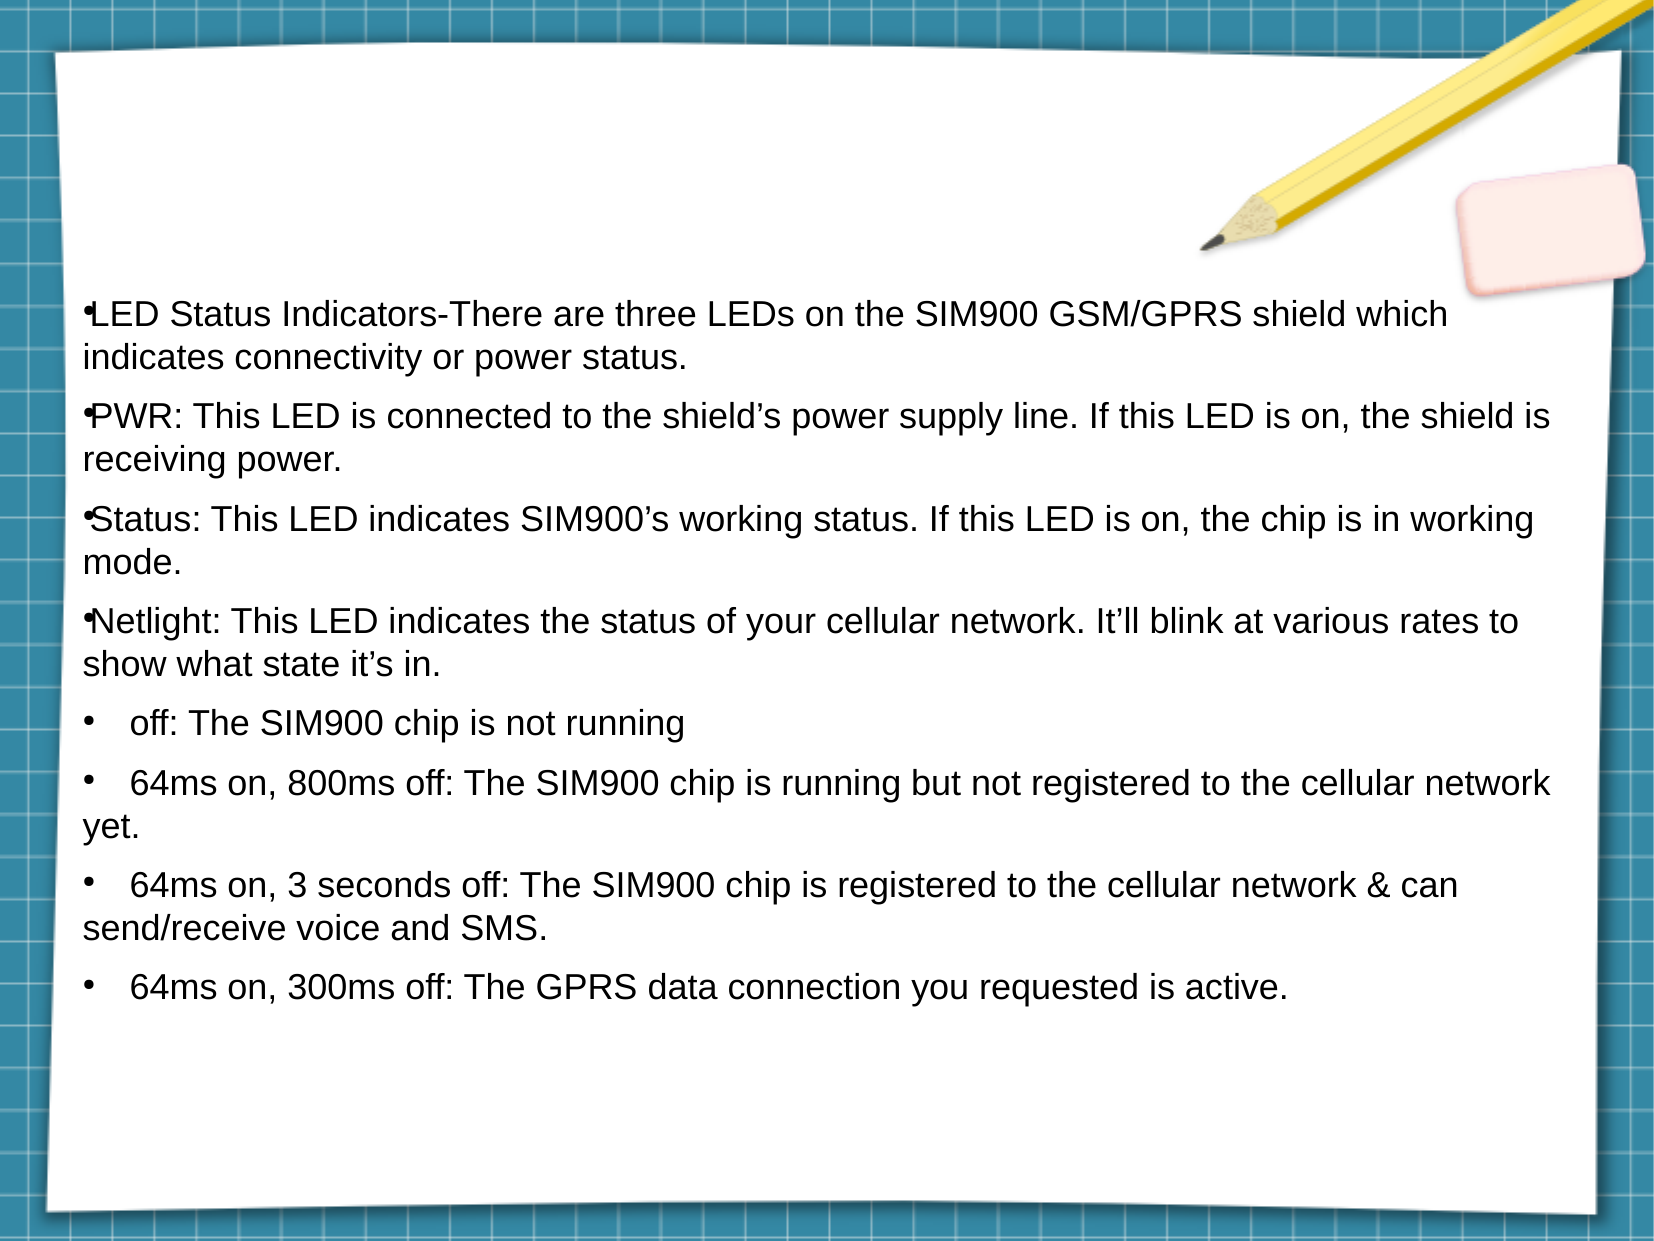

LED Status Indicators-There are three LEDs on the SIM900 GSM/GPRS shield which indicates connectivity or power status.
PWR: This LED is connected to the shield’s power supply line. If this LED is on, the shield is receiving power.
Status: This LED indicates SIM900’s working status. If this LED is on, the chip is in working mode.
Netlight: This LED indicates the status of your cellular network. It’ll blink at various rates to show what state it’s in.
    off: The SIM900 chip is not running
    64ms on, 800ms off: The SIM900 chip is running but not registered to the cellular network yet.
    64ms on, 3 seconds off: The SIM900 chip is registered to the cellular network & can send/receive voice and SMS.
    64ms on, 300ms off: The GPRS data connection you requested is active.